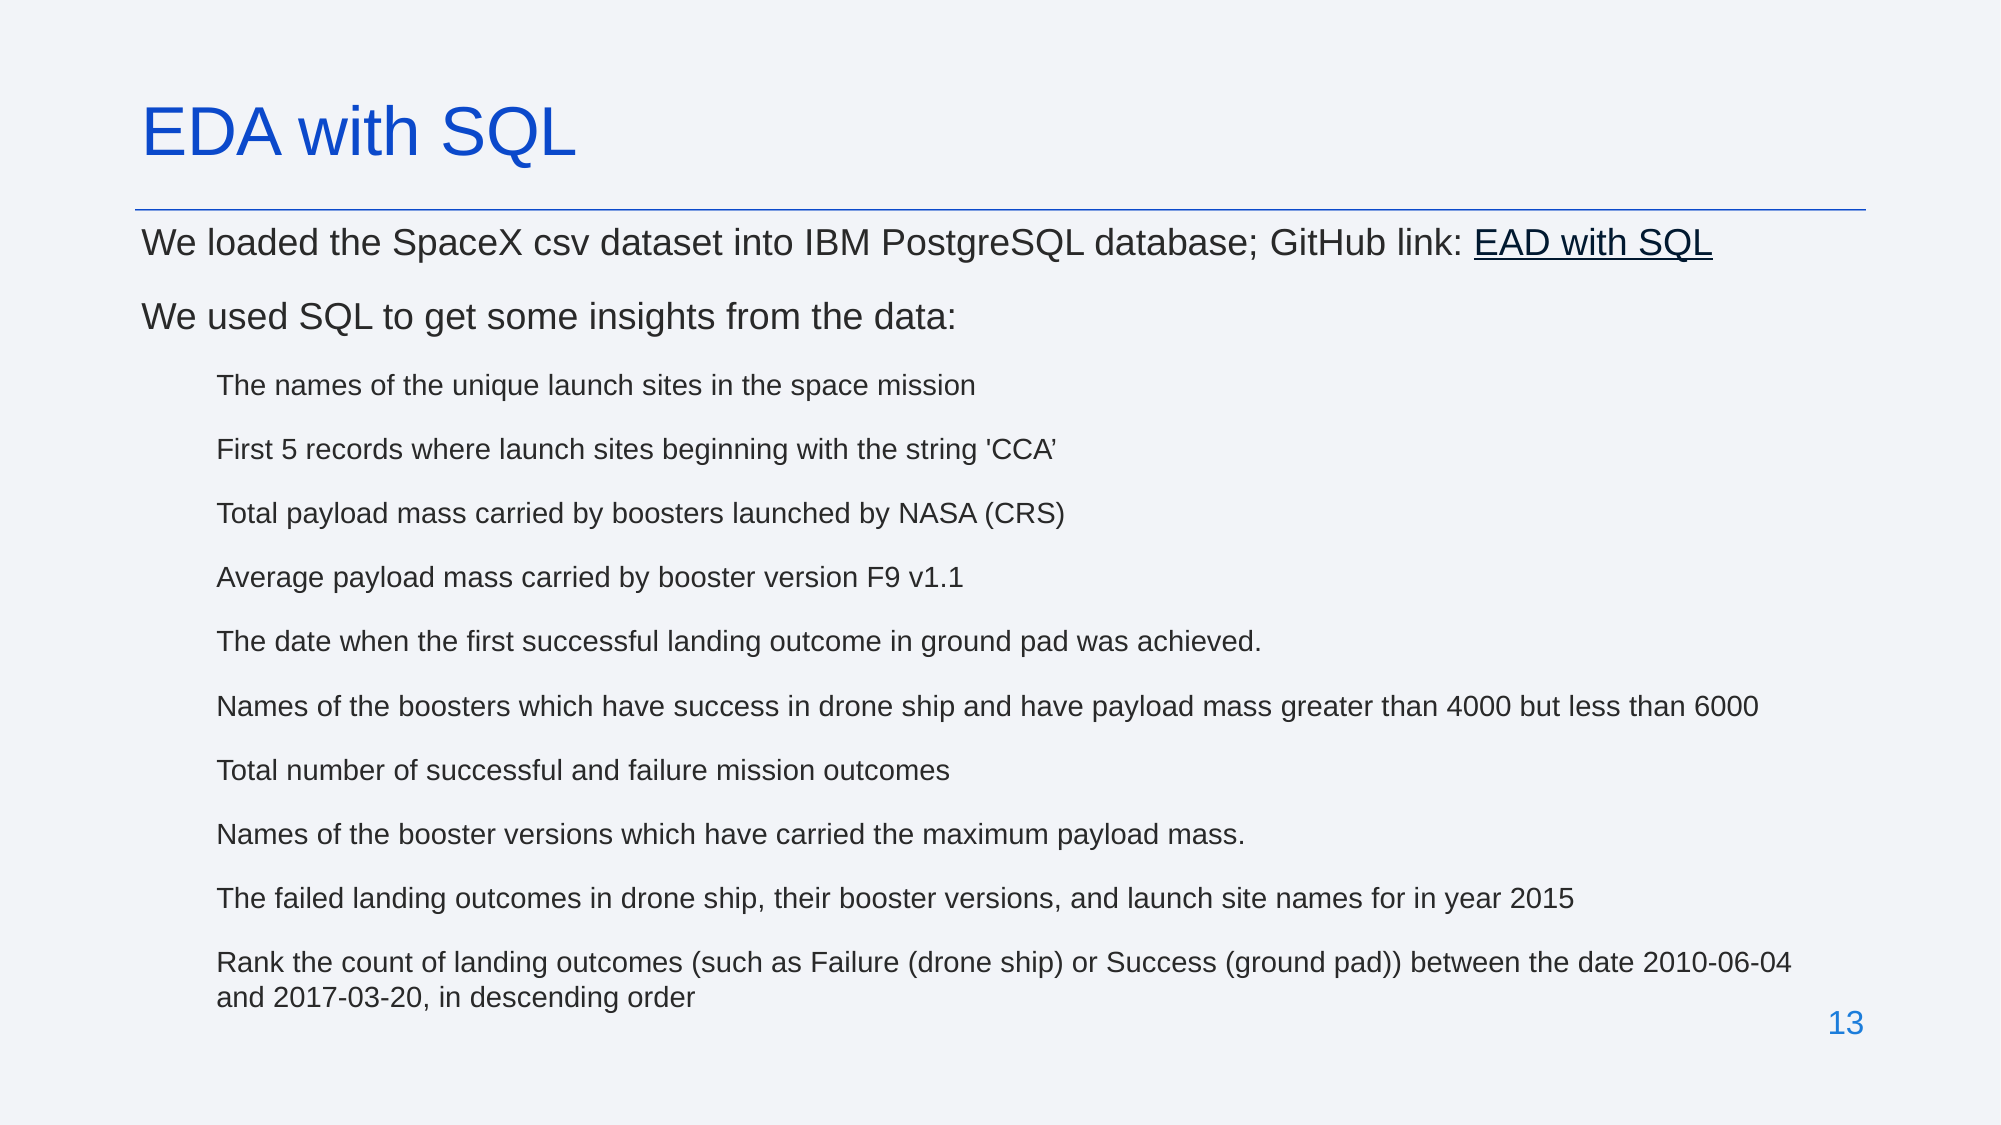

EDA with SQL
We loaded the SpaceX csv dataset into IBM PostgreSQL database; GitHub link: EAD with SQL
We used SQL to get some insights from the data:
The names of the unique launch sites in the space mission
First 5 records where launch sites beginning with the string 'CCA’
Total payload mass carried by boosters launched by NASA (CRS)
Average payload mass carried by booster version F9 v1.1
The date when the first successful landing outcome in ground pad was achieved.
Names of the boosters which have success in drone ship and have payload mass greater than 4000 but less than 6000
Total number of successful and failure mission outcomes
Names of the booster versions which have carried the maximum payload mass.
The failed landing outcomes in drone ship, their booster versions, and launch site names for in year 2015
Rank the count of landing outcomes (such as Failure (drone ship) or Success (ground pad)) between the date 2010-06-04 and 2017-03-20, in descending order

13